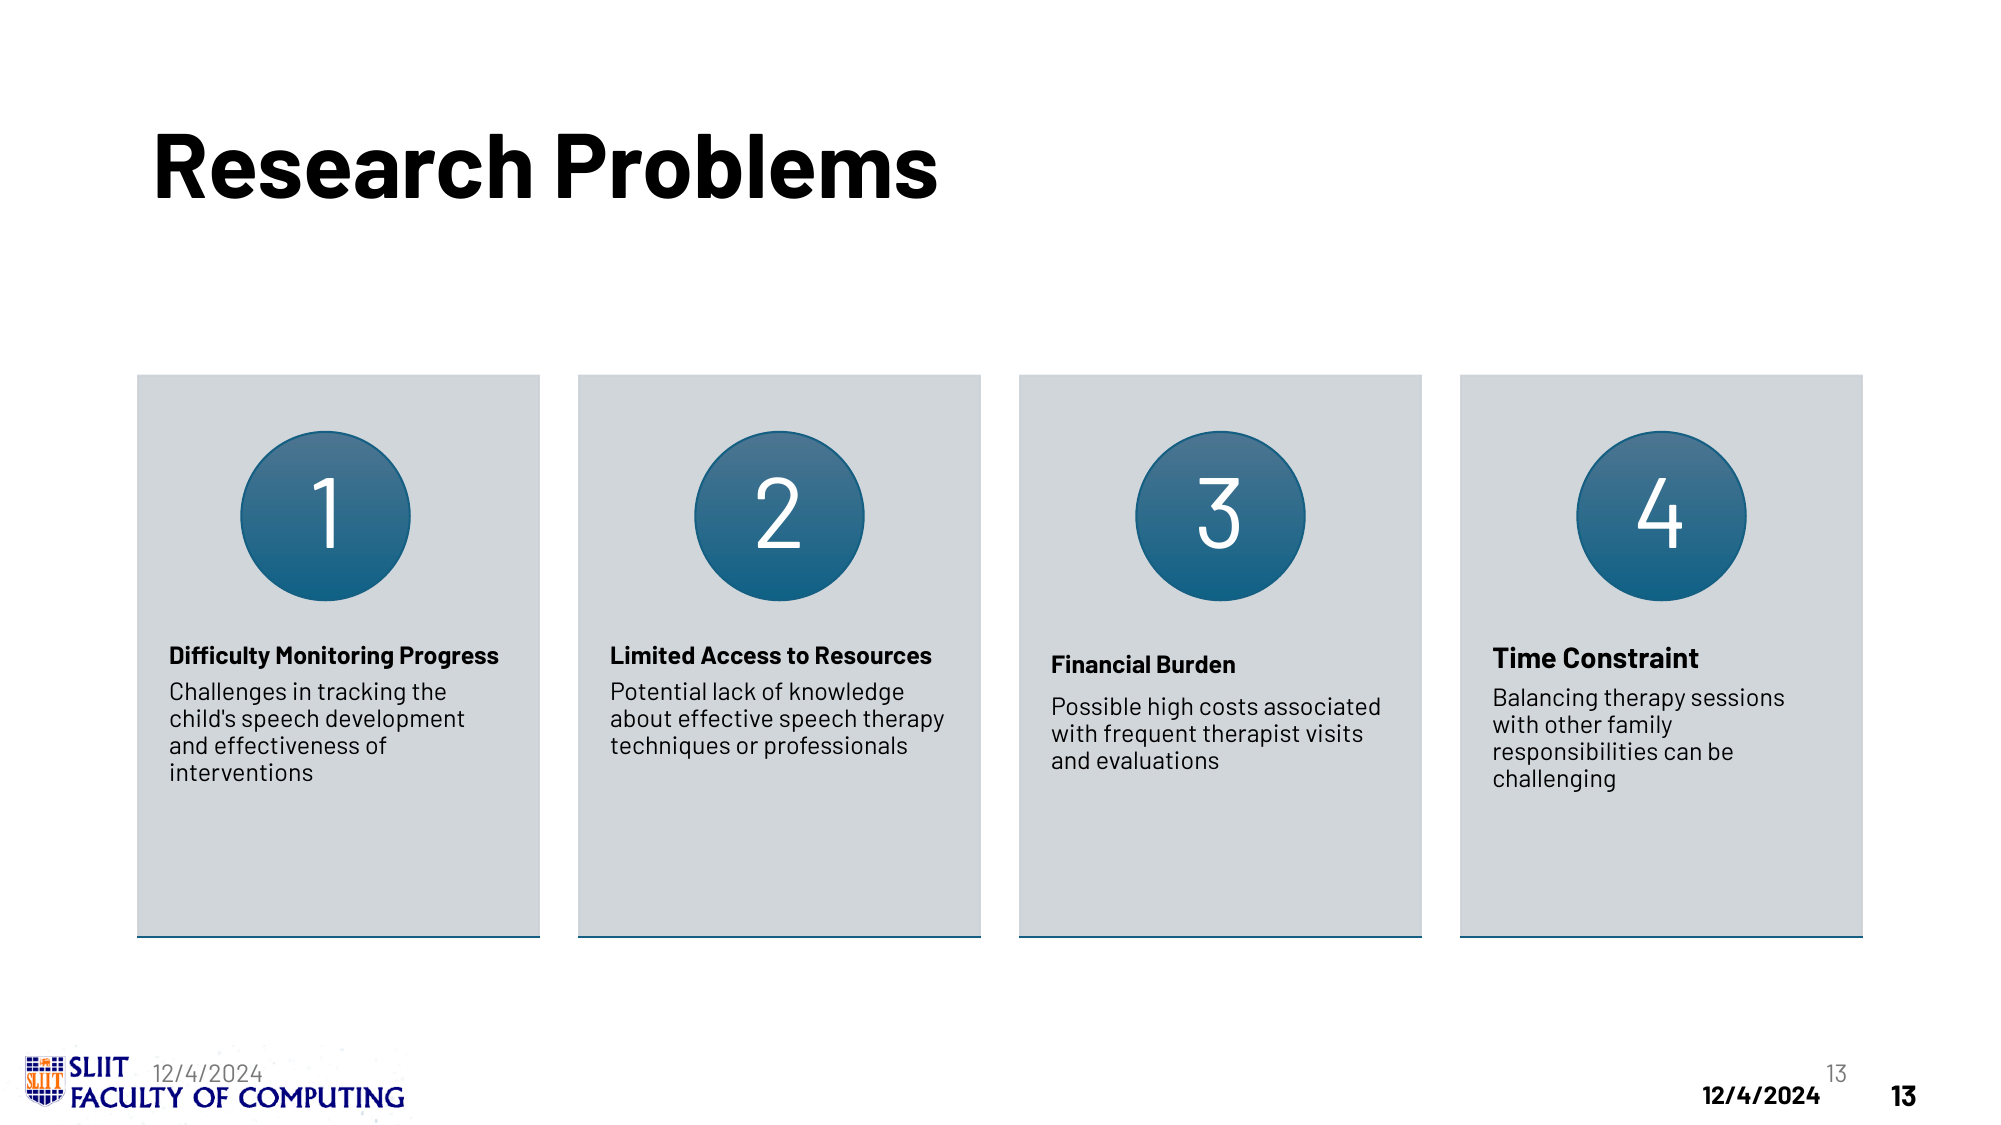

# Research Problems
Difficulty Monitoring Progress
Challenges in tracking the child's speech development and effectiveness of interventions
1
Limited Access to Resources
Potential lack of knowledge about effective speech therapy techniques or professionals
2
Financial Burden
Possible high costs associated with frequent therapist visits and evaluations
3
Time Constraint
Balancing therapy sessions with other family responsibilities can be challenging
4
12/4/2024
13